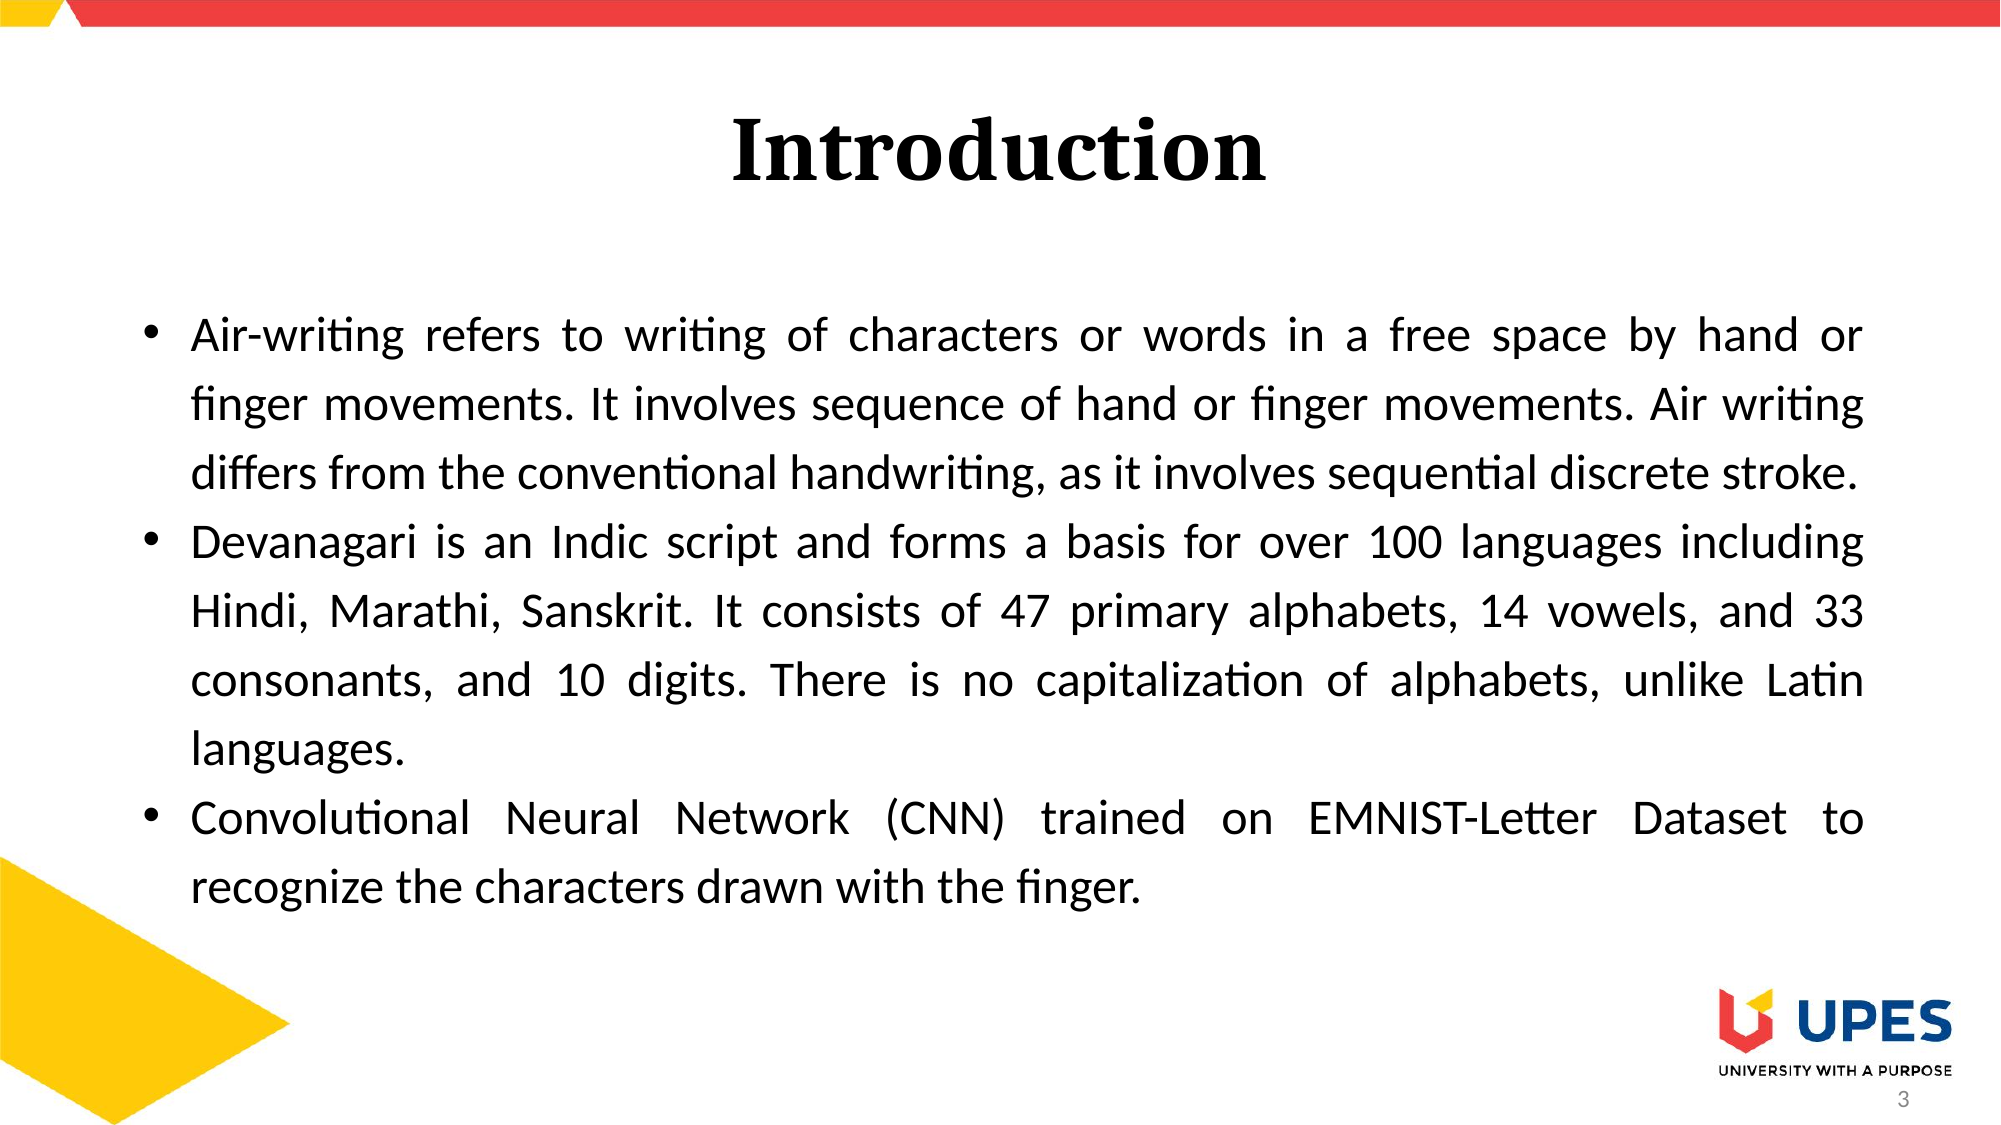

# Introduction
Air-writing refers to writing of characters or words in a free space by hand or finger movements. It involves sequence of hand or finger movements. Air writing differs from the conventional handwriting, as it involves sequential discrete stroke.
Devanagari is an Indic script and forms a basis for over 100 languages including Hindi, Marathi, Sanskrit. It consists of 47 primary alphabets, 14 vowels, and 33 consonants, and 10 digits. There is no capitalization of alphabets, unlike Latin languages.
Convolutional Neural Network (CNN) trained on EMNIST-Letter Dataset to recognize the characters drawn with the finger.